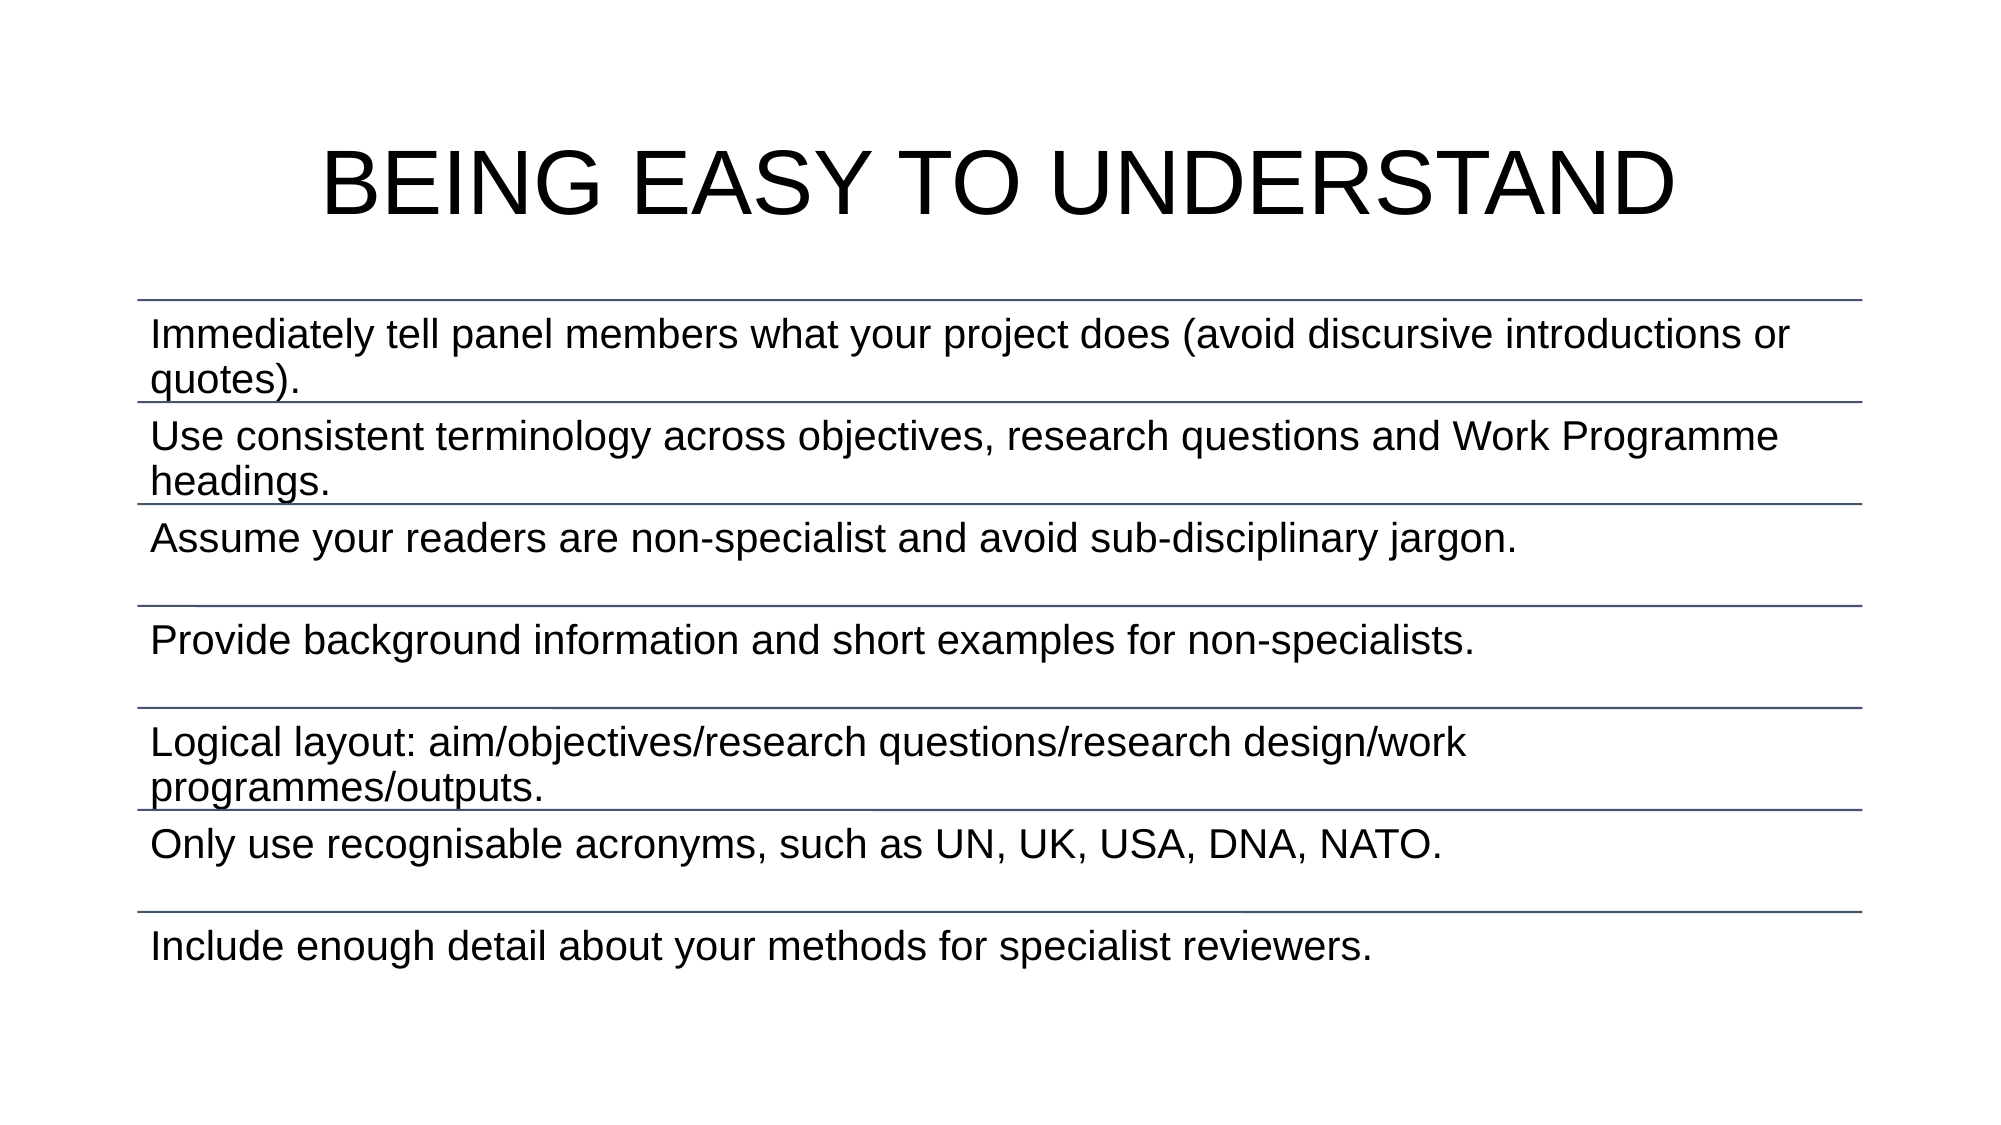

# BEING EASY TO UNDERSTAND
Immediately tell panel members what your project does (avoid discursive introductions or quotes).
Use consistent terminology across objectives, research questions and Work Programme headings.
Assume your readers are non-specialist and avoid sub-disciplinary jargon.
Provide background information and short examples for non-specialists.
Logical layout: aim/objectives/research questions/research design/work programmes/outputs.
Only use recognisable acronyms, such as UN, UK, USA, DNA, NATO.
Include enough detail about your methods for specialist reviewers.